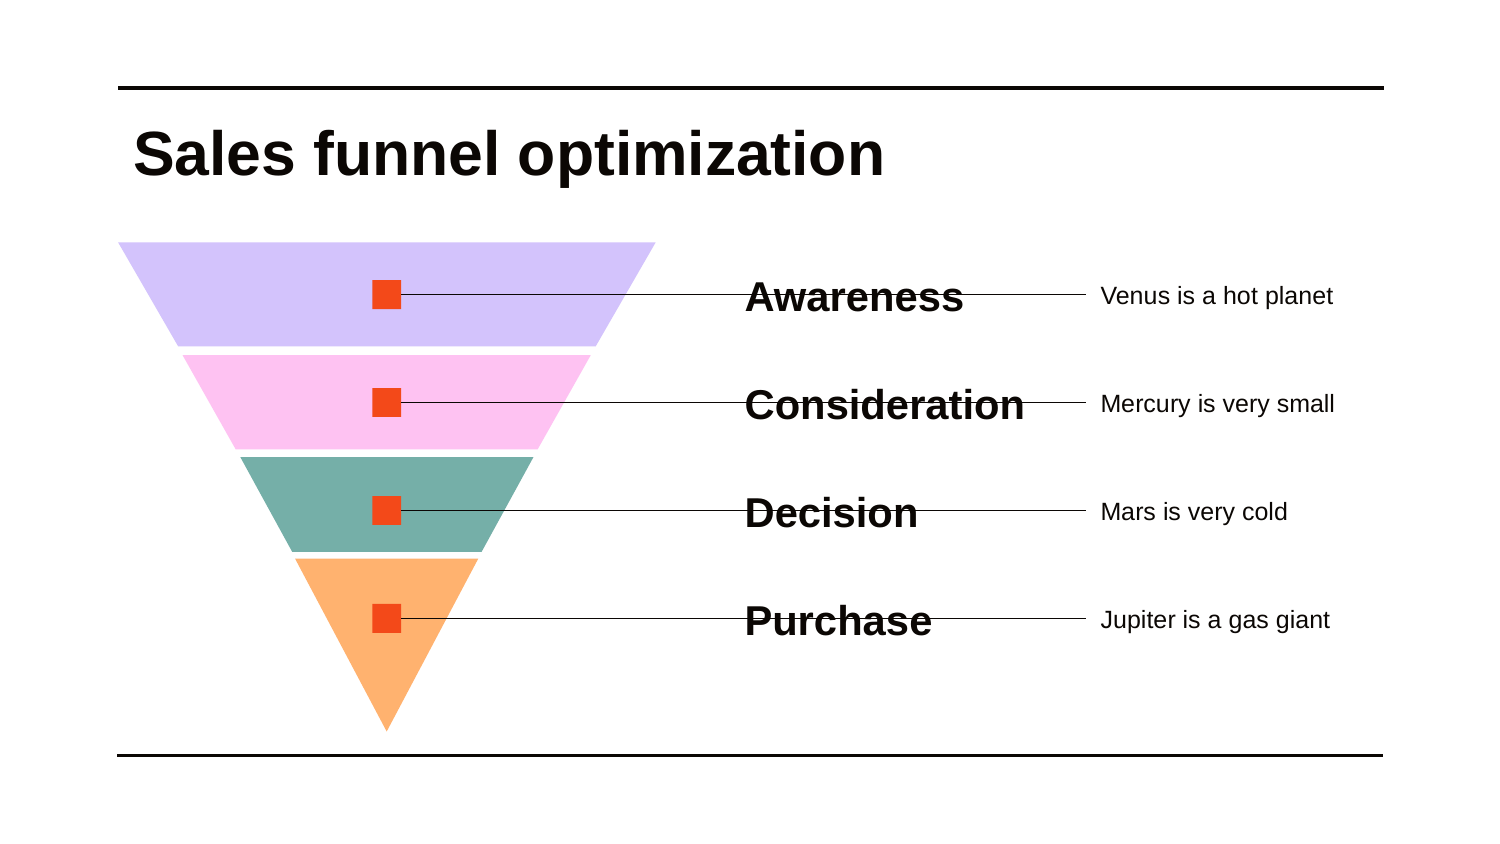

# Sales funnel optimization

Awareness
Venus is a hot planet

Consideration
Mercury is very small

Decision
Mars is very cold

Purchase
Jupiter is a gas giant